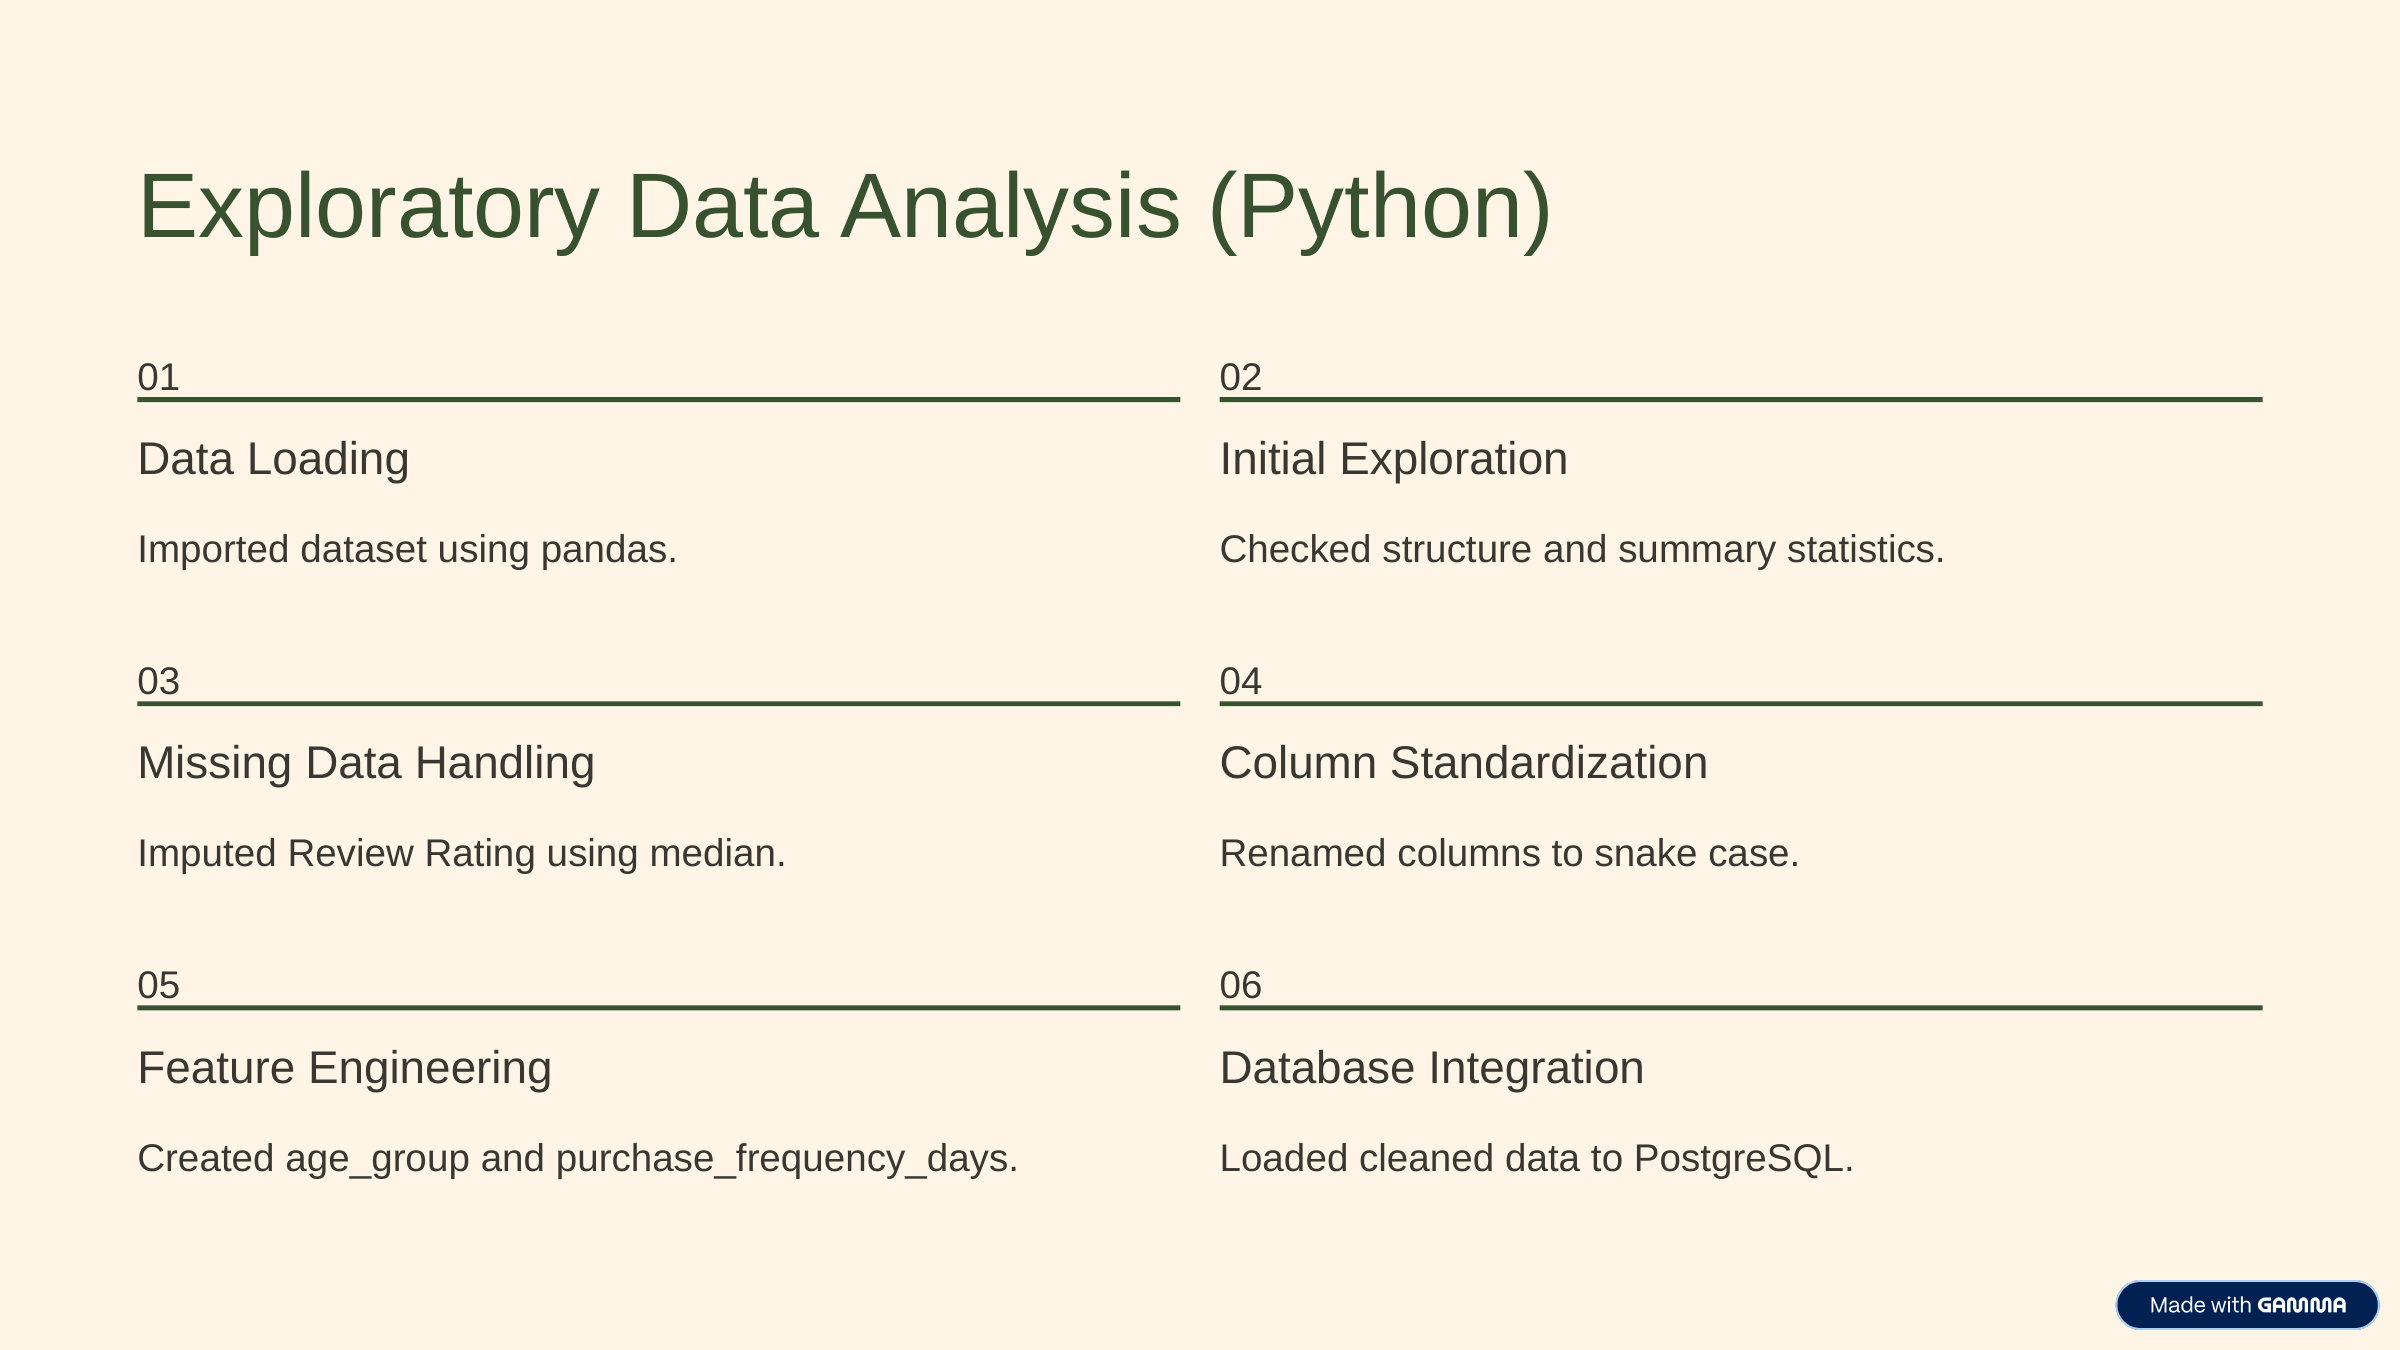

Exploratory Data Analysis (Python)
01
02

Data Loading
Initial Exploration
Imported dataset using pandas.
Checked structure and summary statistics.
03
04

Missing Data Handling
Column Standardization
Imputed Review Rating using median.
Renamed columns to snake case.
05
06

Feature Engineering
Database Integration
Created age_group and purchase_frequency_days.
Loaded cleaned data to PostgreSQL.